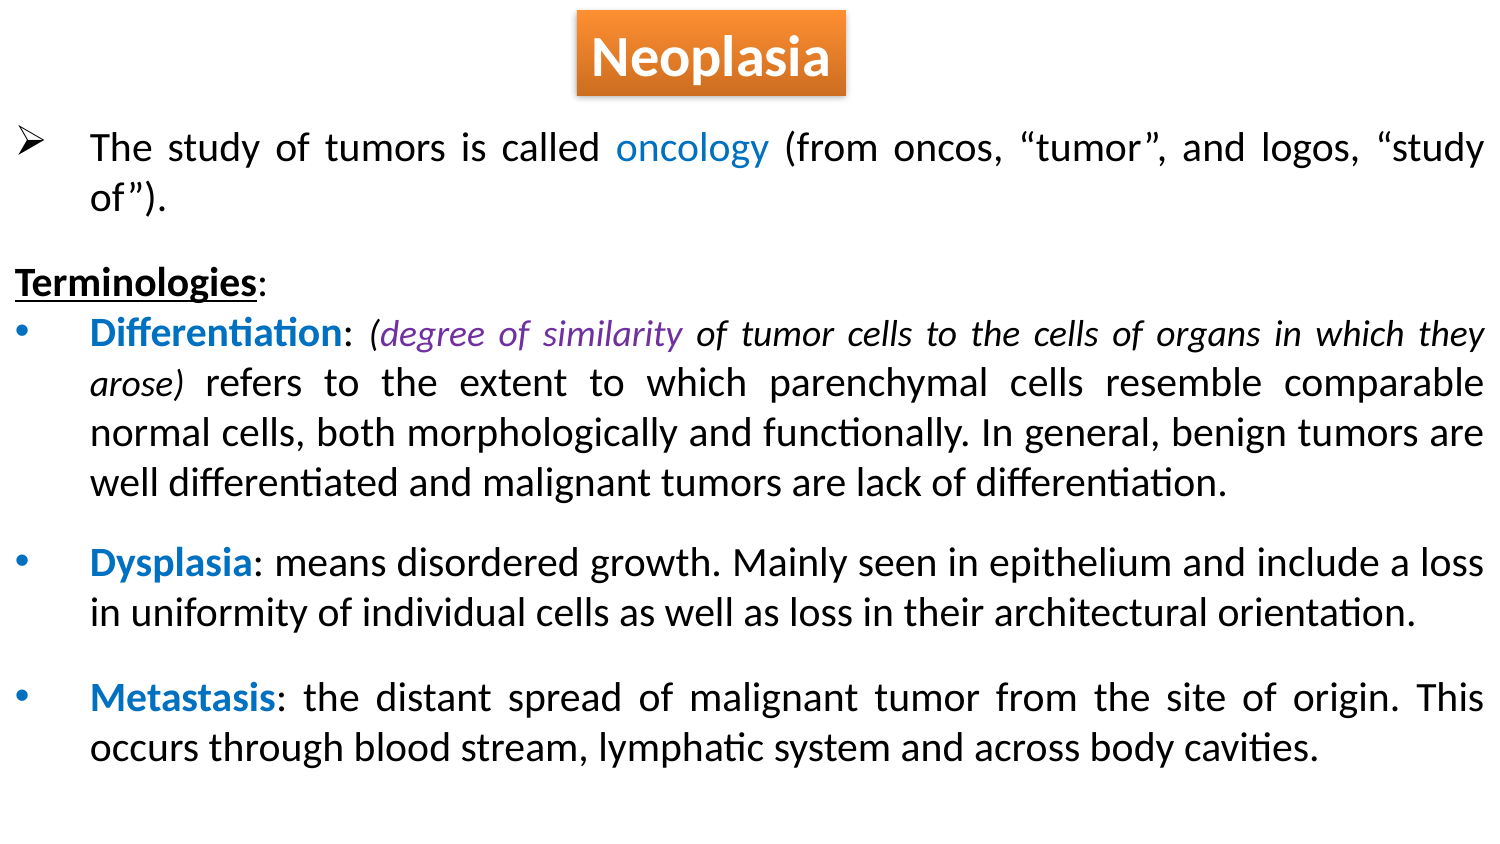

Neoplasia
The study of tumors is called oncology (from oncos, “tumor”, and logos, “study of”).

Terminologies:
Differentiation: (degree of similarity of tumor cells to the cells of organs in which they arose) refers to the extent to which parenchymal cells resemble comparable normal cells, both morphologically and functionally. In general, benign tumors are well differentiated and malignant tumors are lack of differentiation.

Dysplasia: means disordered growth. Mainly seen in epithelium and include a loss in uniformity of individual cells as well as loss in their architectural orientation.

Metastasis: the distant spread of malignant tumor from the site of origin. This occurs through blood stream, lymphatic system and across body cavities.